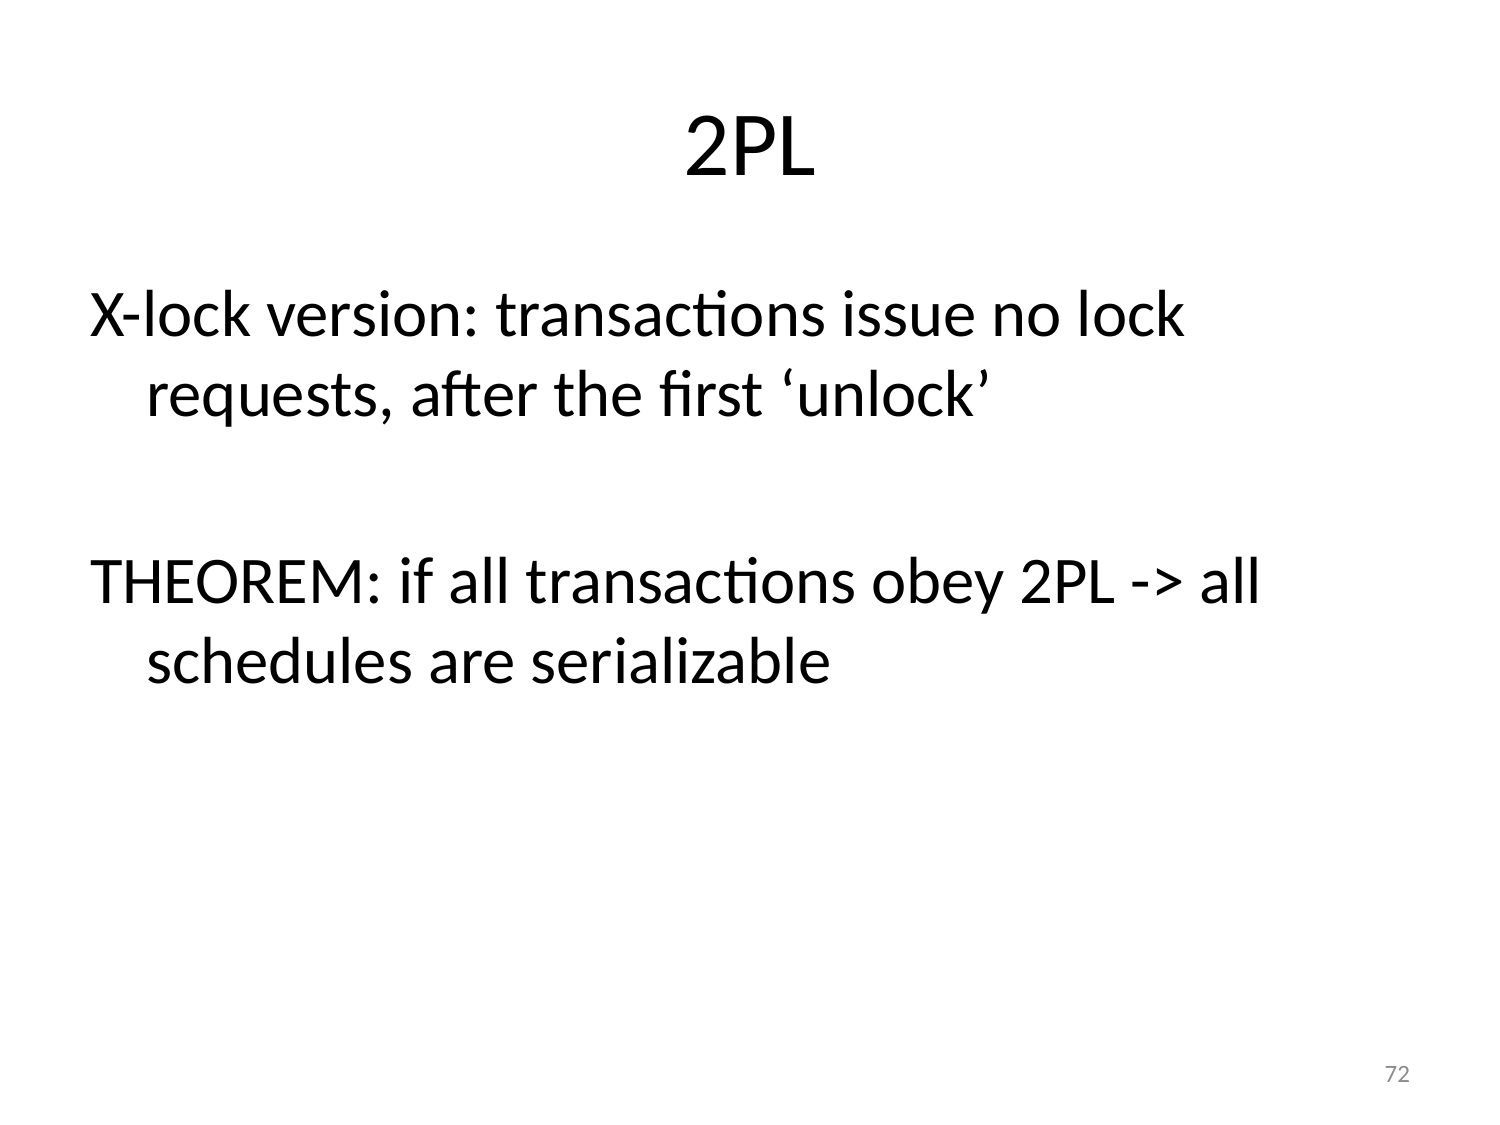

# 2PL
X-lock version: transactions issue no lock requests, after the first ‘unlock’

THEOREM: if all transactions obey 2PL -> all schedules are serializable
72